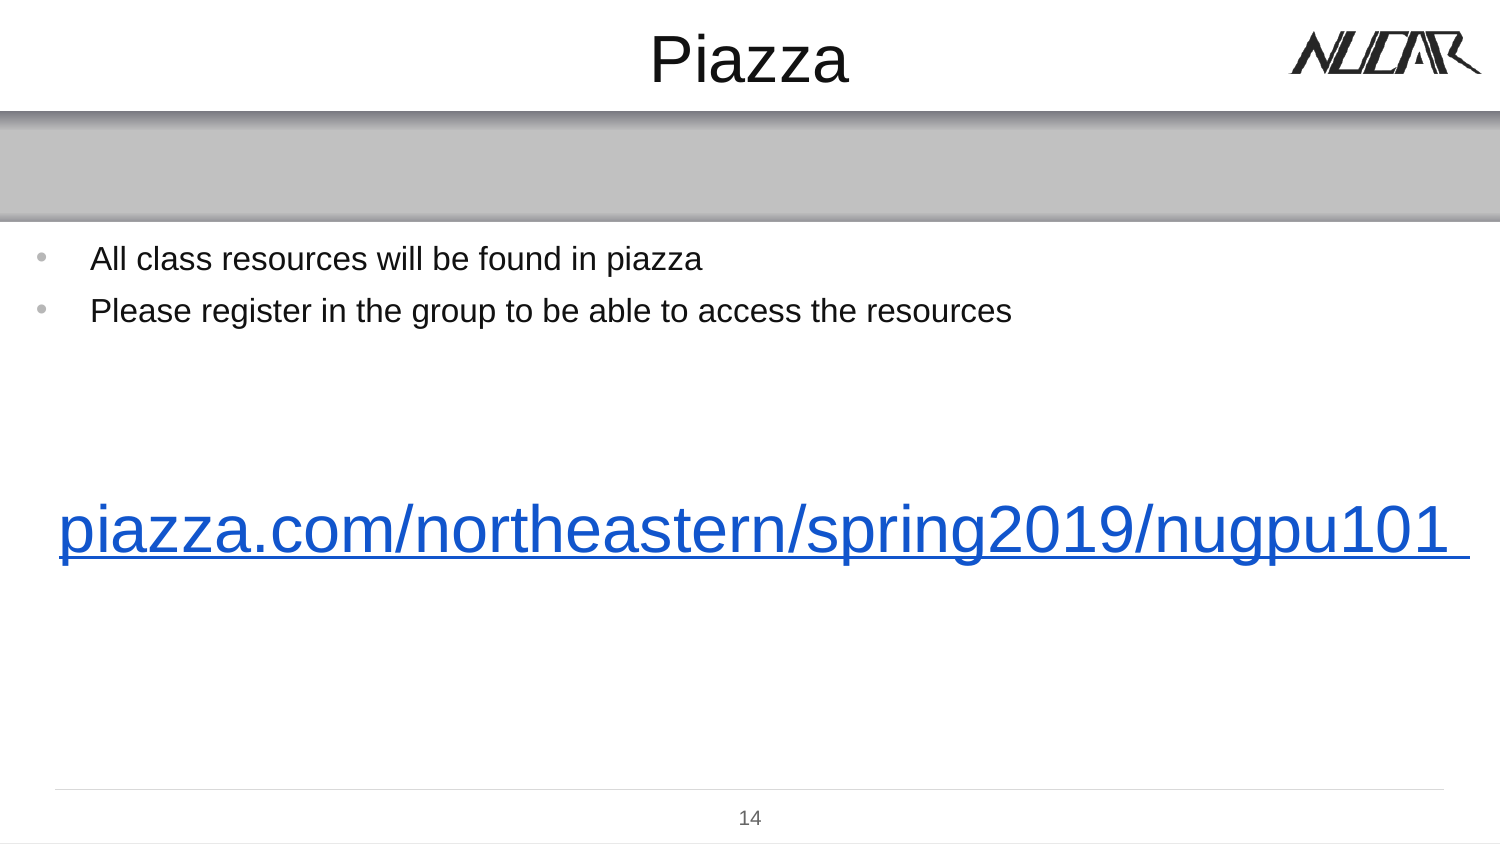

# Piazza
All class resources will be found in piazza
Please register in the group to be able to access the resources

piazza.com/northeastern/spring2019/nugpu101
14